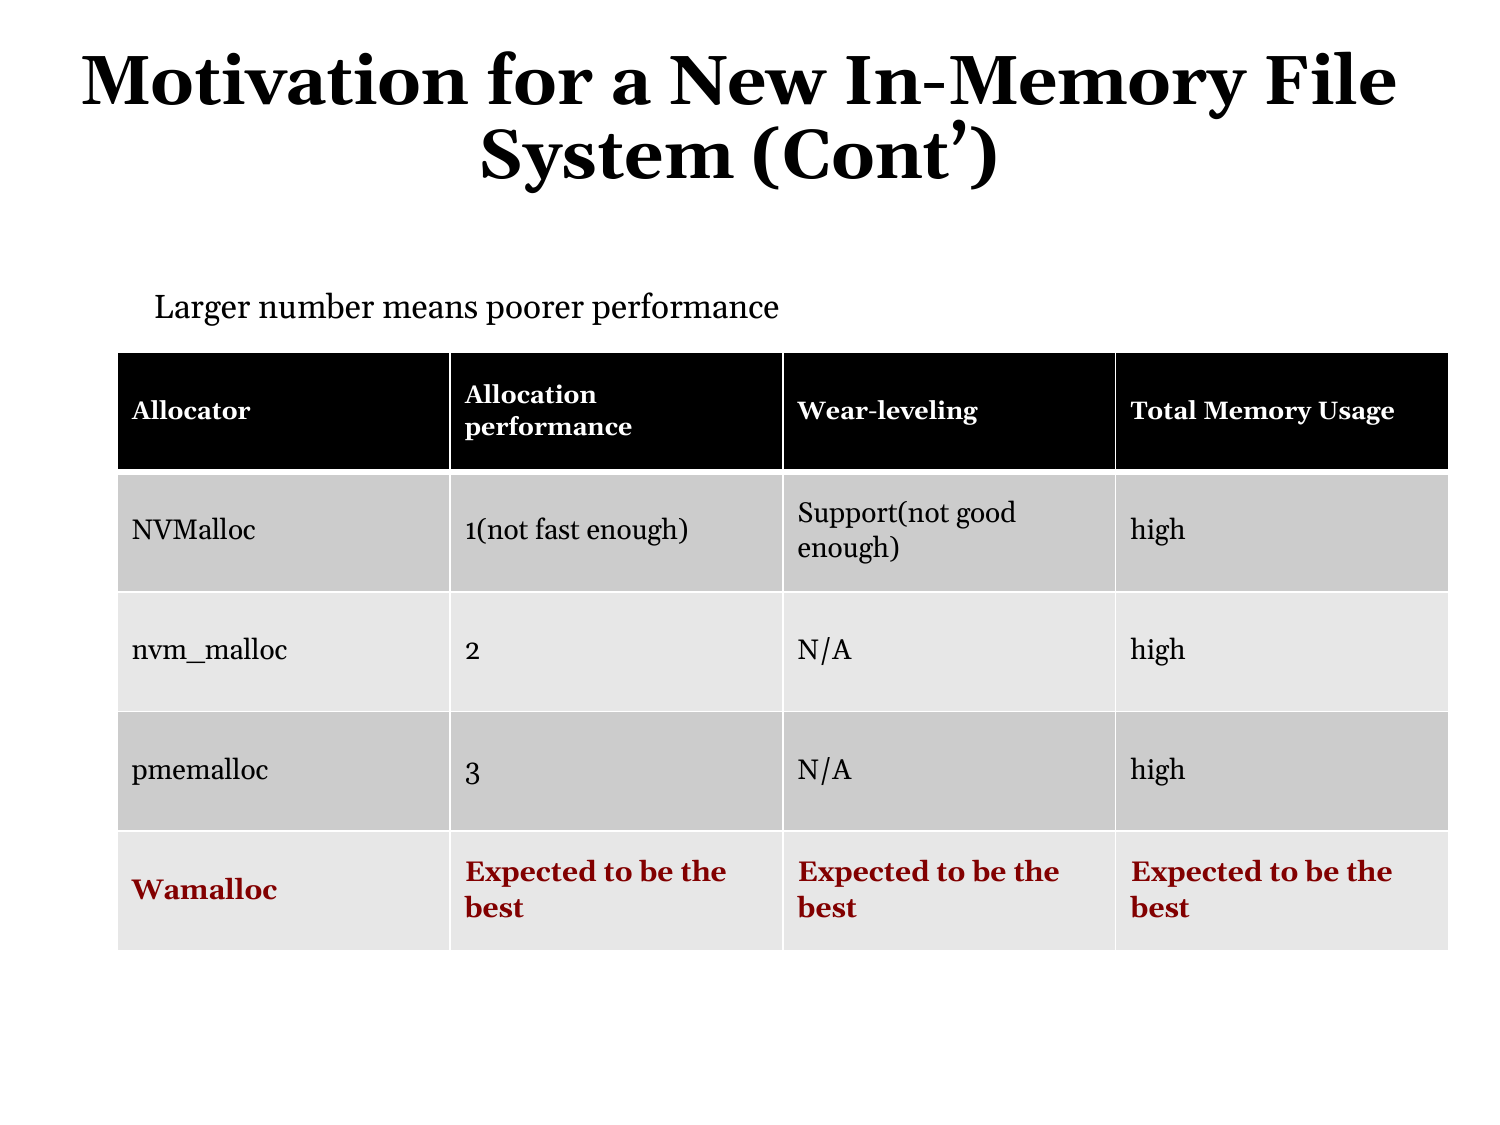

# Motivation for a New In-Memory File System (Cont’)
Larger number means poorer performance
| Allocator | Allocation performance | Wear-leveling | Total Memory Usage |
| --- | --- | --- | --- |
| NVMalloc | 1(not fast enough) | Support(not good enough) | high |
| nvm\_malloc | 2 | N/A | high |
| pmemalloc | 3 | N/A | high |
| Wamalloc | Expected to be the best | Expected to be the best | Expected to be the best |